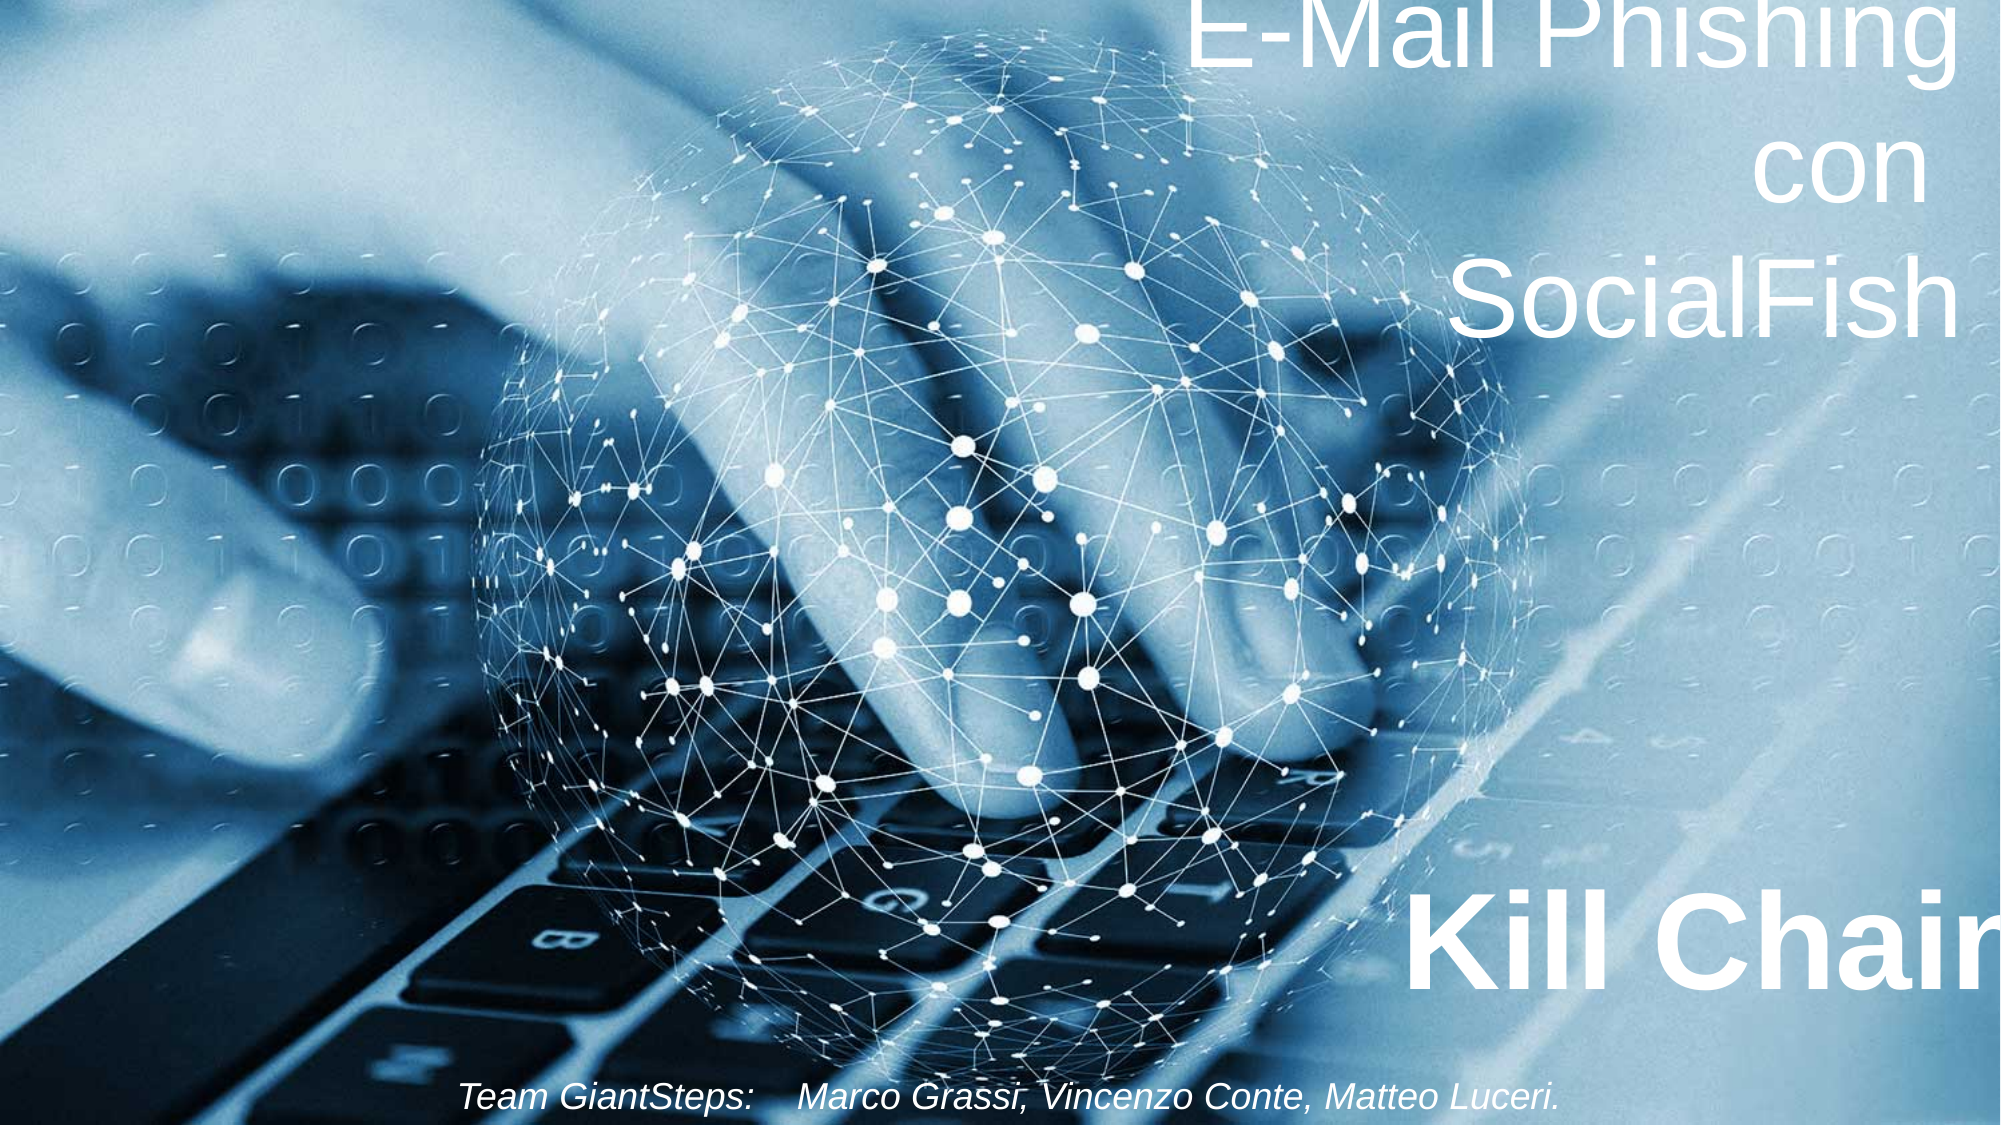

E-Mail Phishing con
SocialFish

Kill Chain
Team GiantSteps:    Marco Grassi, Vincenzo Conte, Matteo Luceri.